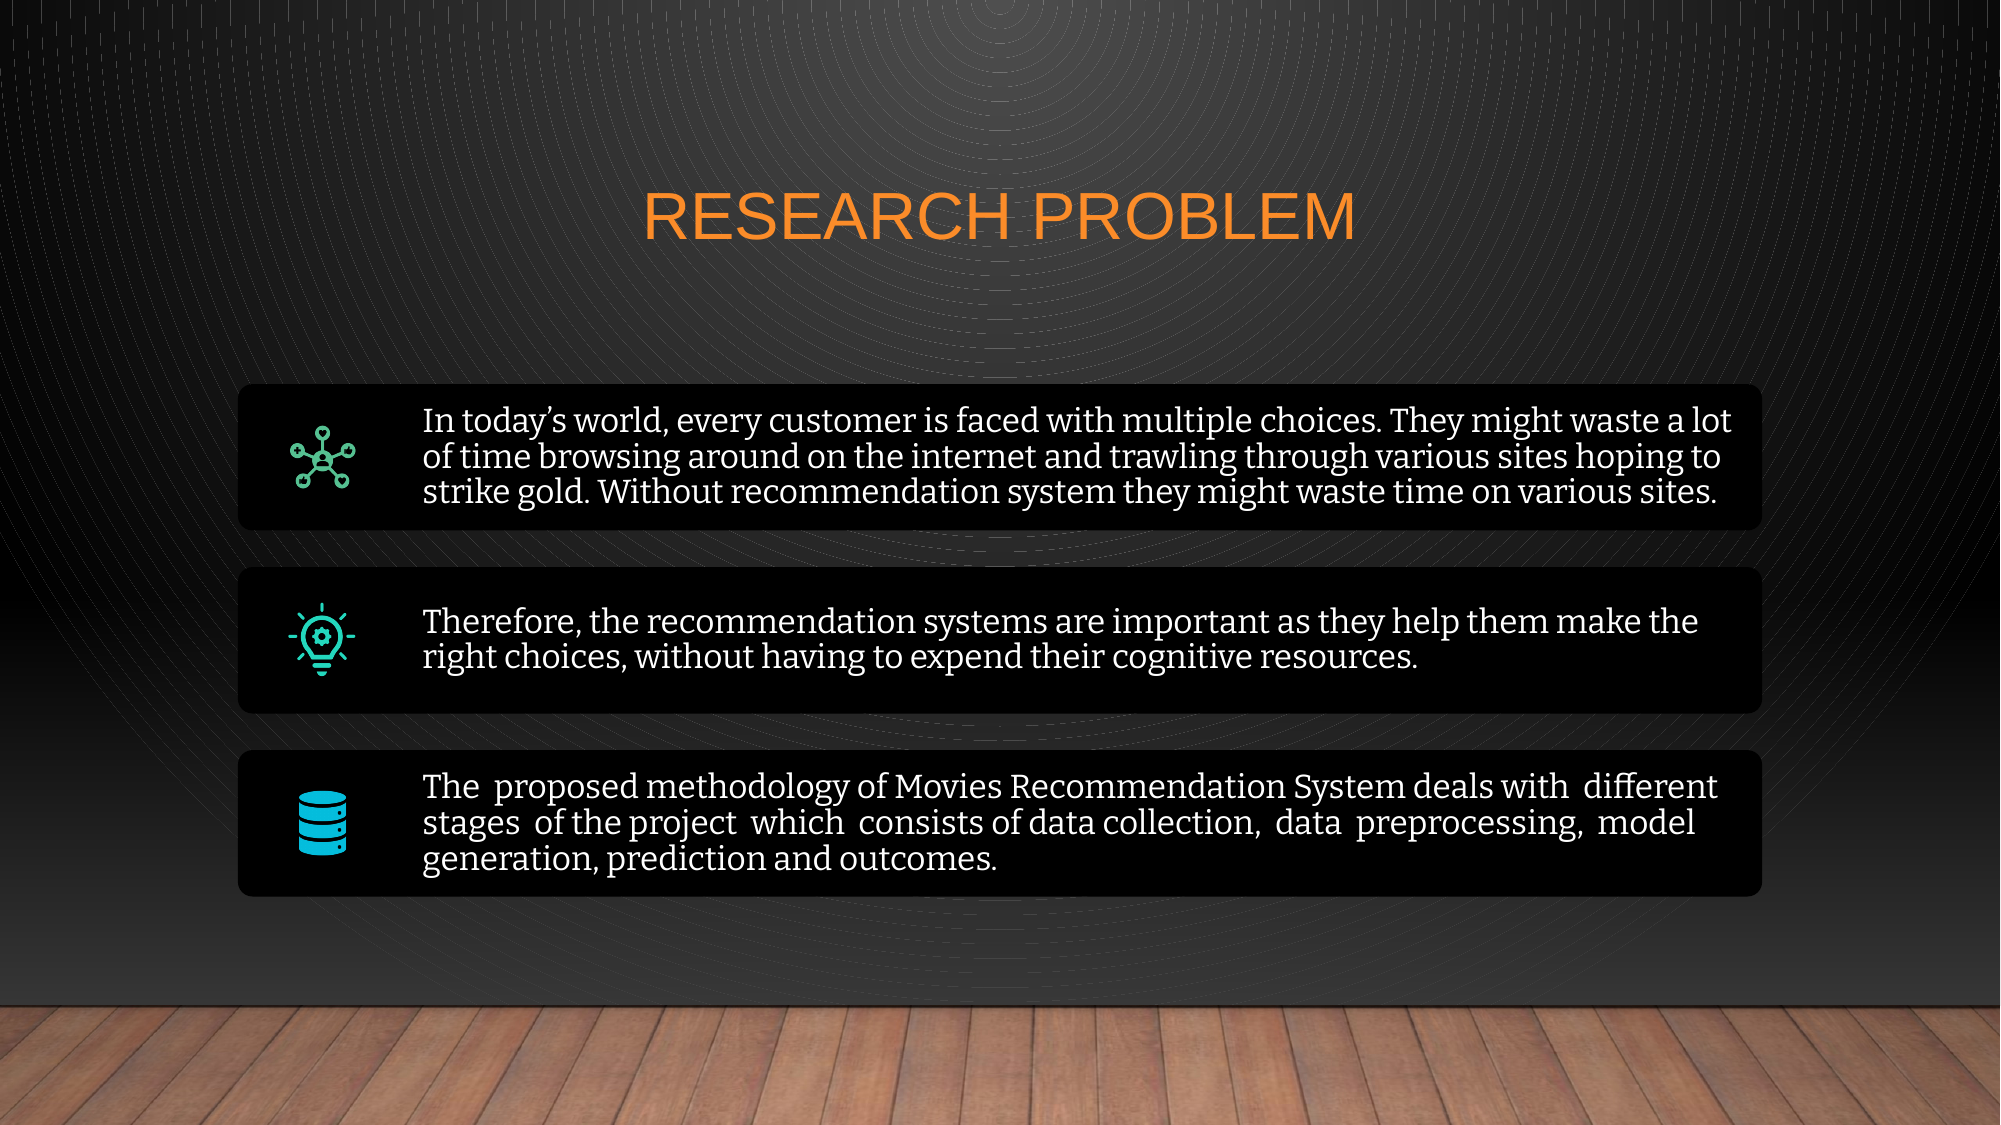

# Research Problem
In today’s world, every customer is faced with multiple choices. They might waste a lot of time browsing around on the internet and trawling through various sites hoping to strike gold. Without recommendation system they might waste time on various sites.
Therefore, the recommendation systems are important as they help them make the right choices, without having to expend their cognitive resources.
The  proposed methodology of Movies Recommendation System deals with  different  stages  of the project  which  consists of data collection,  data  preprocessing,  model  generation, prediction and outcomes.